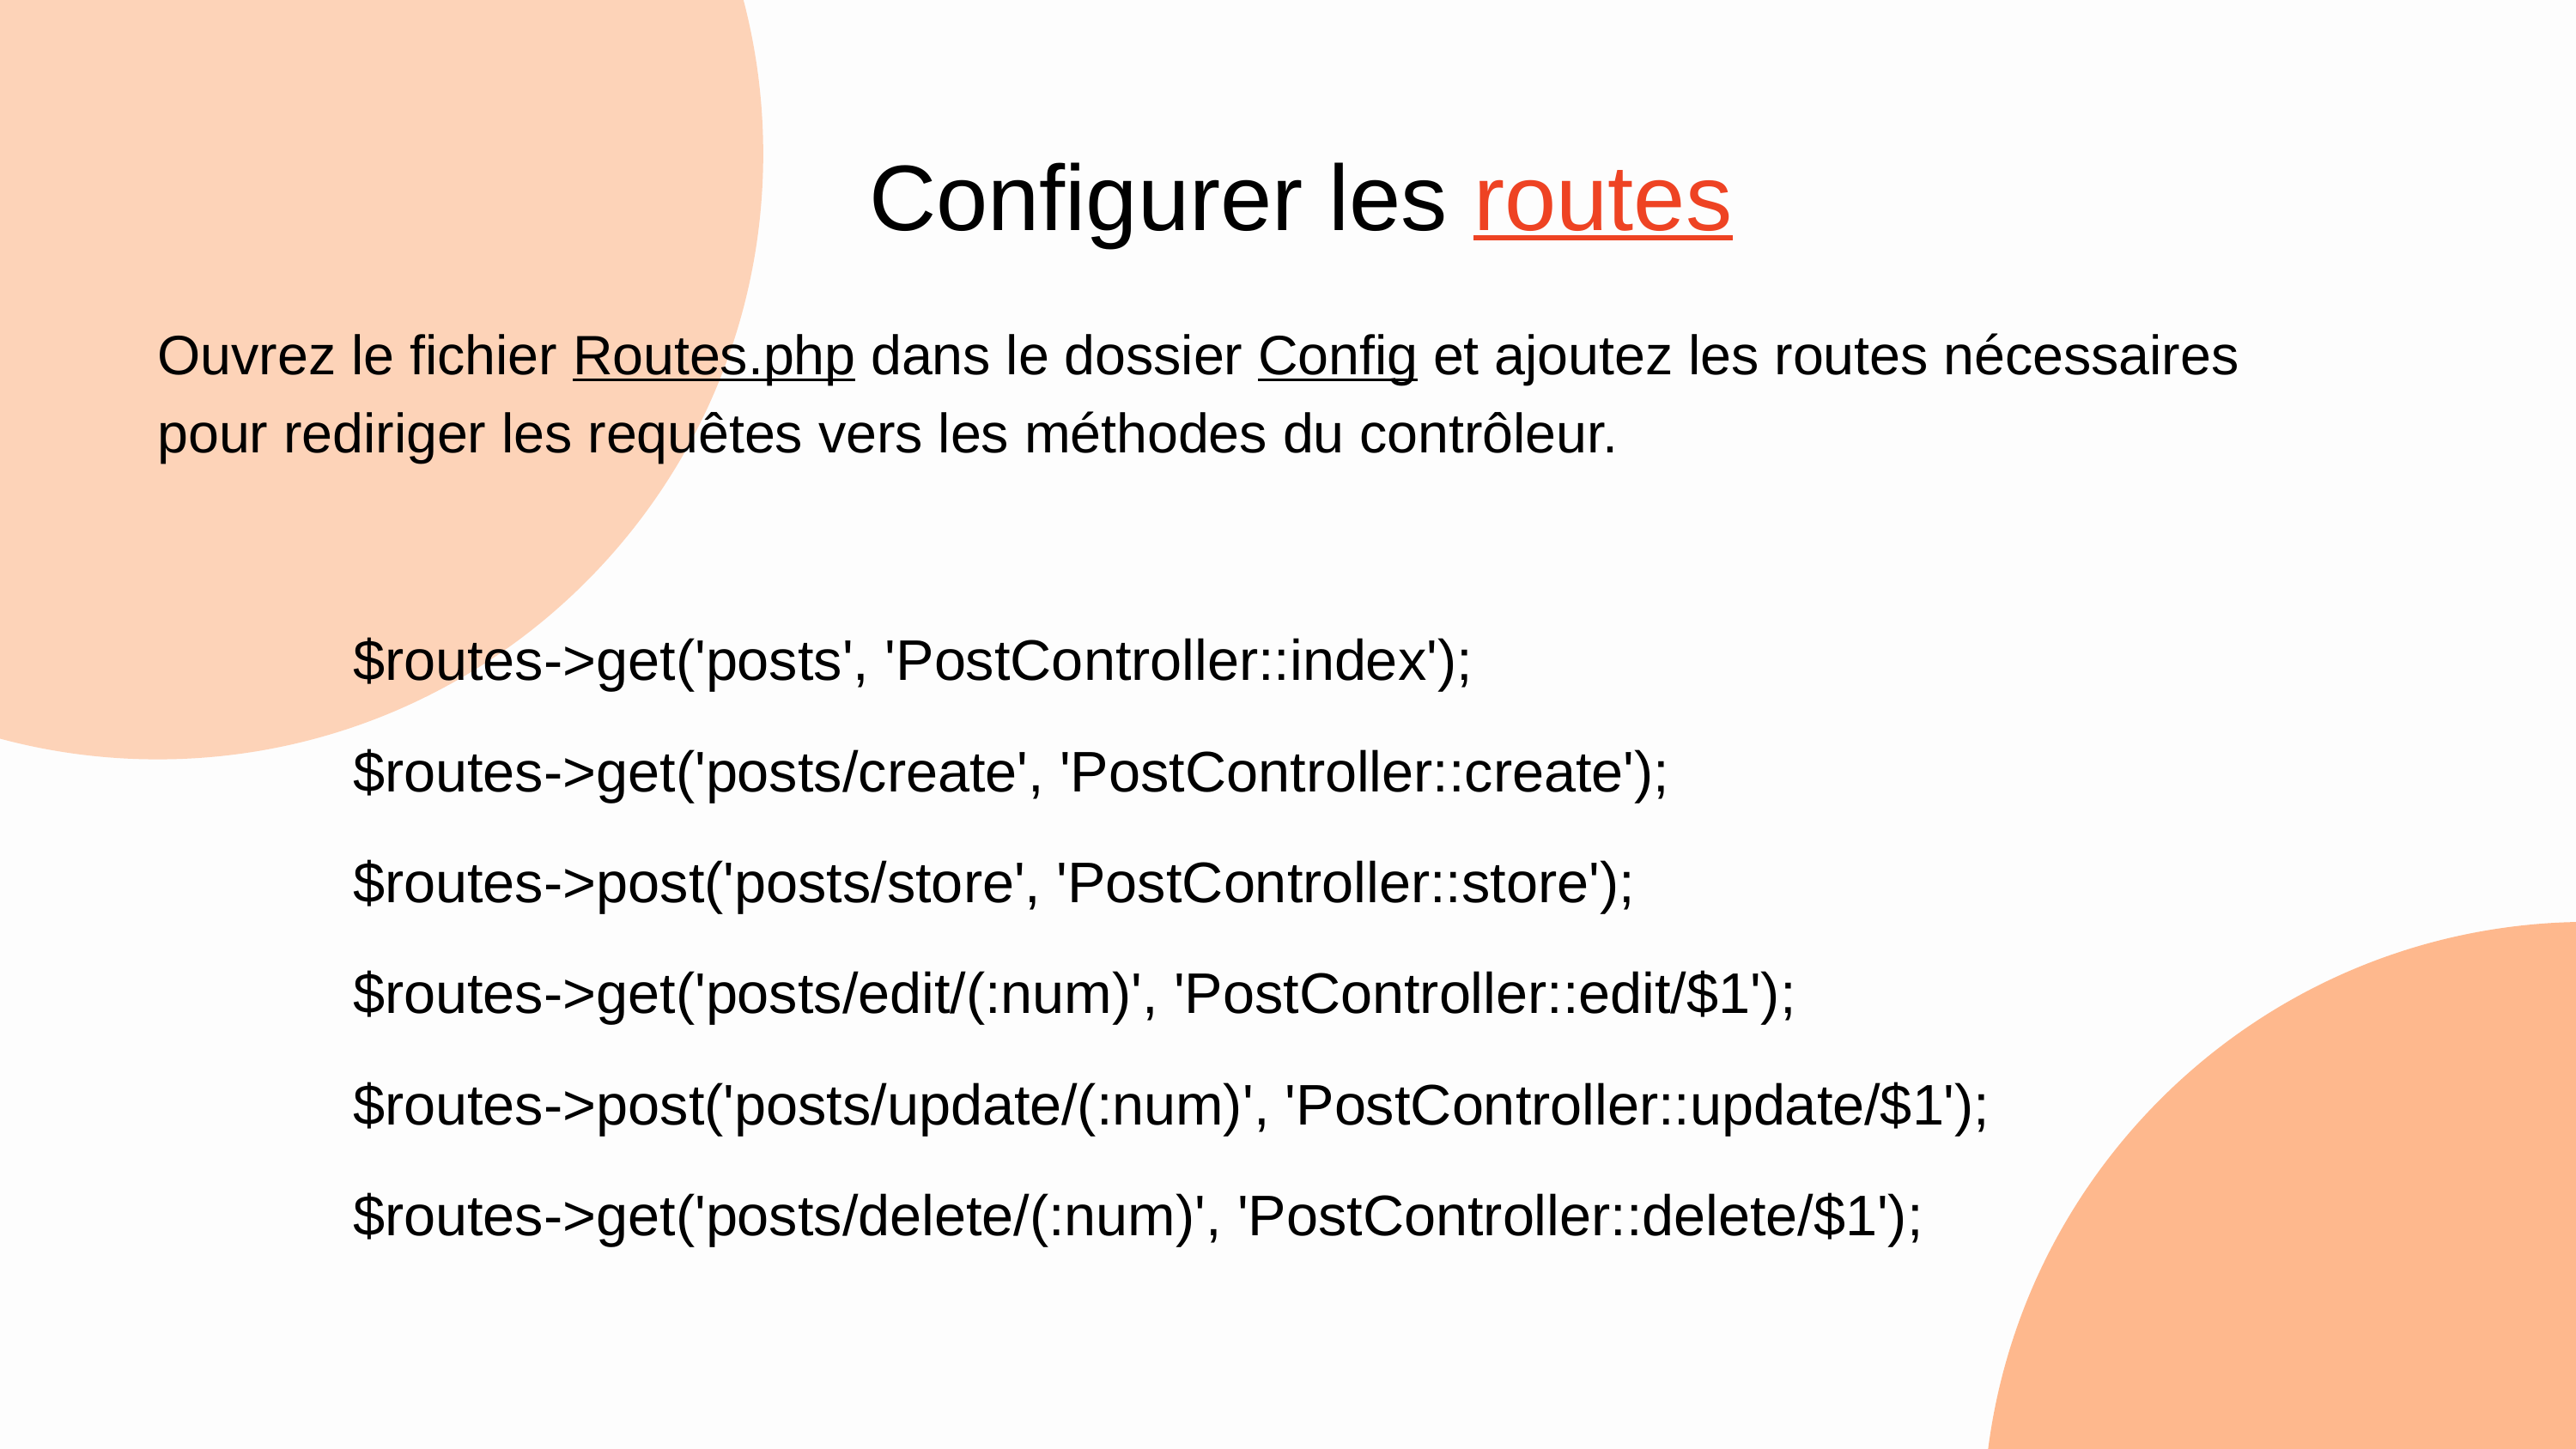

Configurer les routes
Ouvrez le fichier Routes.php dans le dossier Config et ajoutez les routes nécessaires pour rediriger les requêtes vers les méthodes du contrôleur.
$routes->get('posts', 'PostController::index');
$routes->get('posts/create', 'PostController::create');
$routes->post('posts/store', 'PostController::store');
$routes->get('posts/edit/(:num)', 'PostController::edit/$1');
$routes->post('posts/update/(:num)', 'PostController::update/$1');
$routes->get('posts/delete/(:num)', 'PostController::delete/$1');